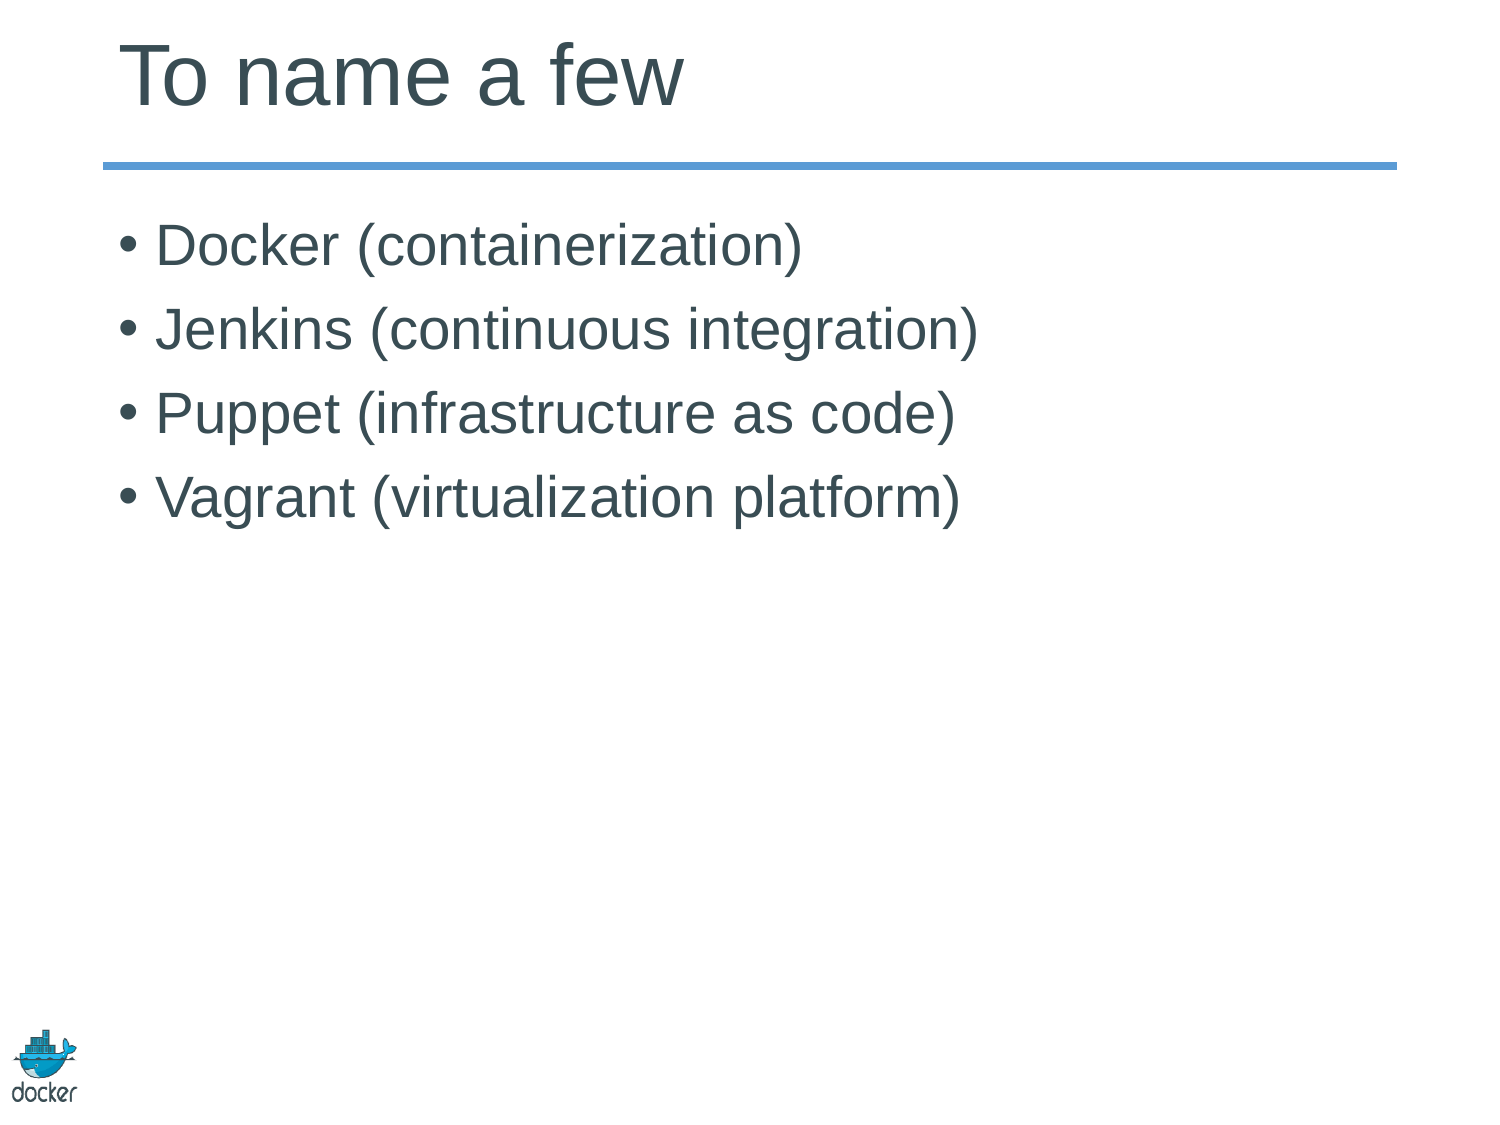

# To name a few
Docker (containerization)
Jenkins (continuous integration)
Puppet (infrastructure as code)
Vagrant (virtualization platform)